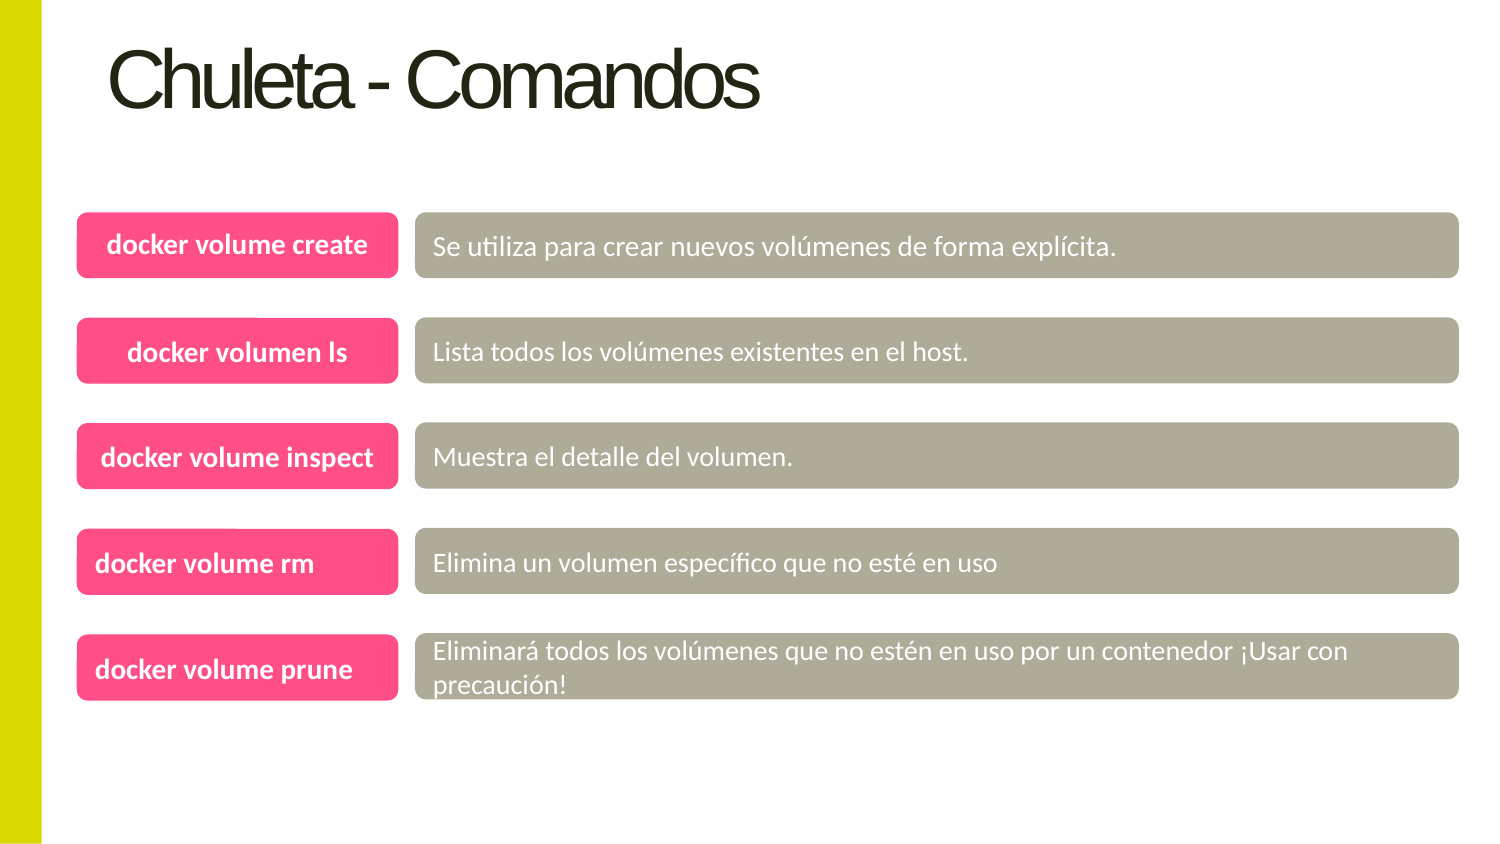

# Chuleta - Comandos
﻿docker volume create
Se utiliza para crear nuevos volúmenes de forma explícita.
Lista todos los volúmenes existentes en el host.
docker volumen ls
Muestra el detalle del volumen.
docker volume inspect
Elimina un volumen específico que no esté en uso
docker volume rm
Eliminará todos los volúmenes que no estén en uso por un contenedor ¡Usar con precaución!
docker volume prune